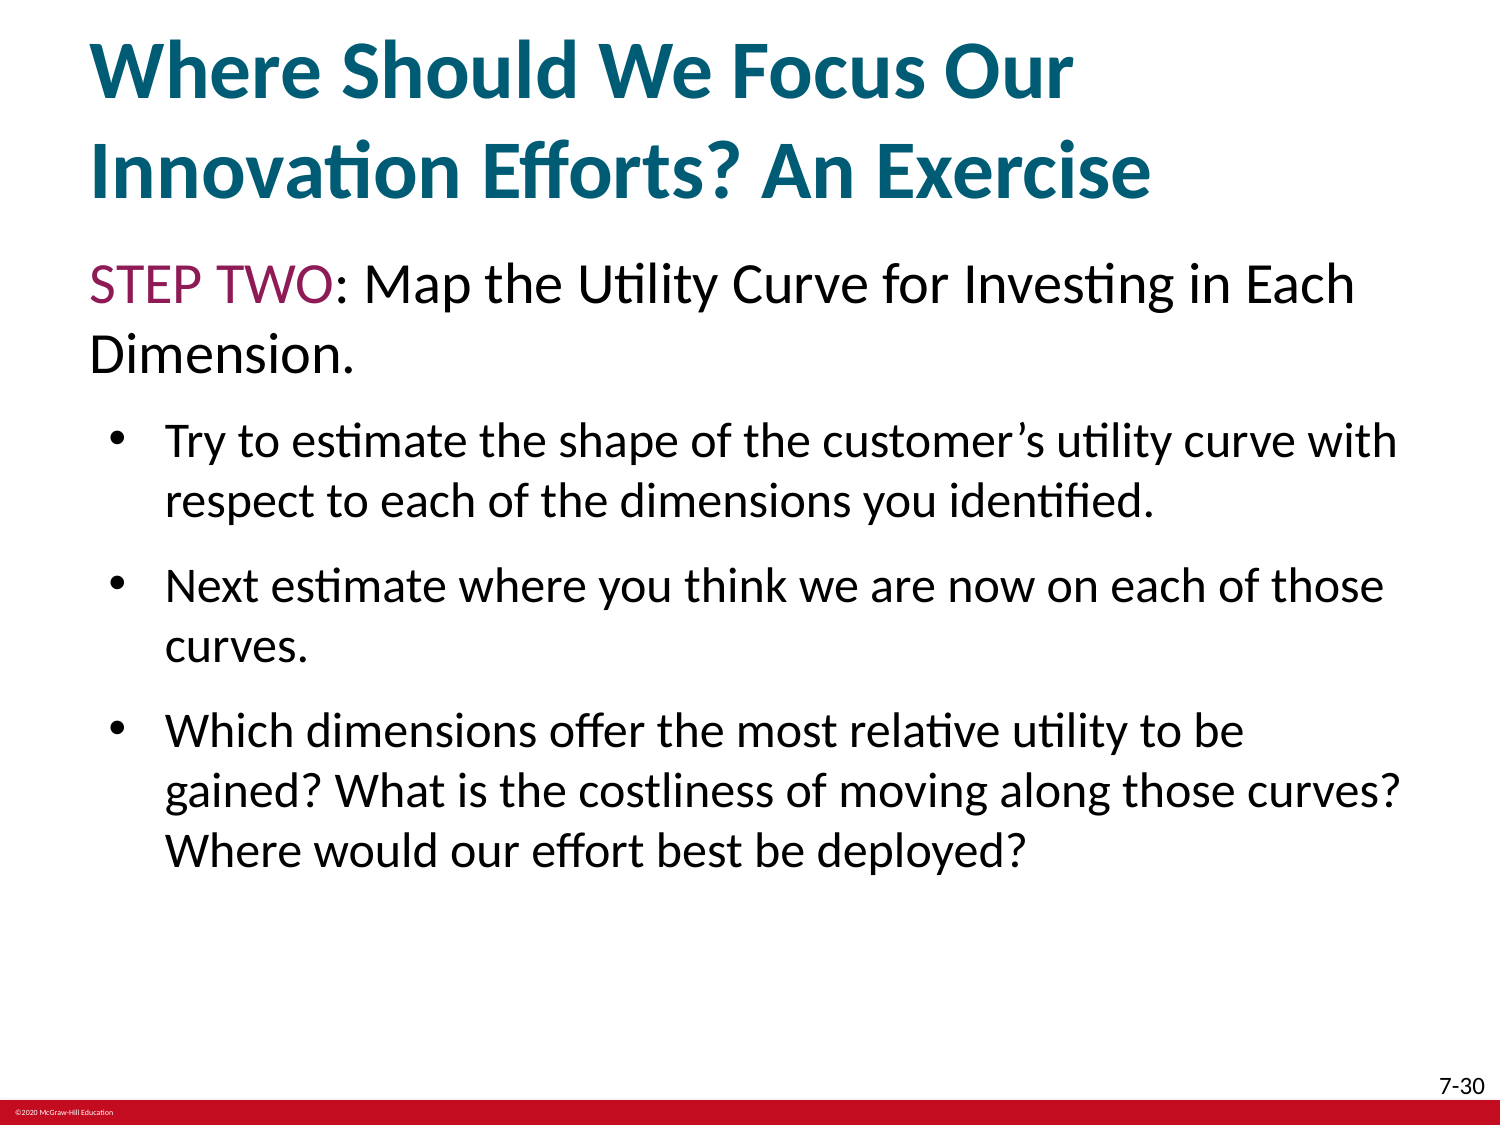

# Where Should We Focus Our Innovation Efforts? An Exercise
STEP TWO: Map the Utility Curve for Investing in Each Dimension.
Try to estimate the shape of the customer’s utility curve with respect to each of the dimensions you identified.
Next estimate where you think we are now on each of those curves.
Which dimensions offer the most relative utility to be gained? What is the costliness of moving along those curves? Where would our effort best be deployed?